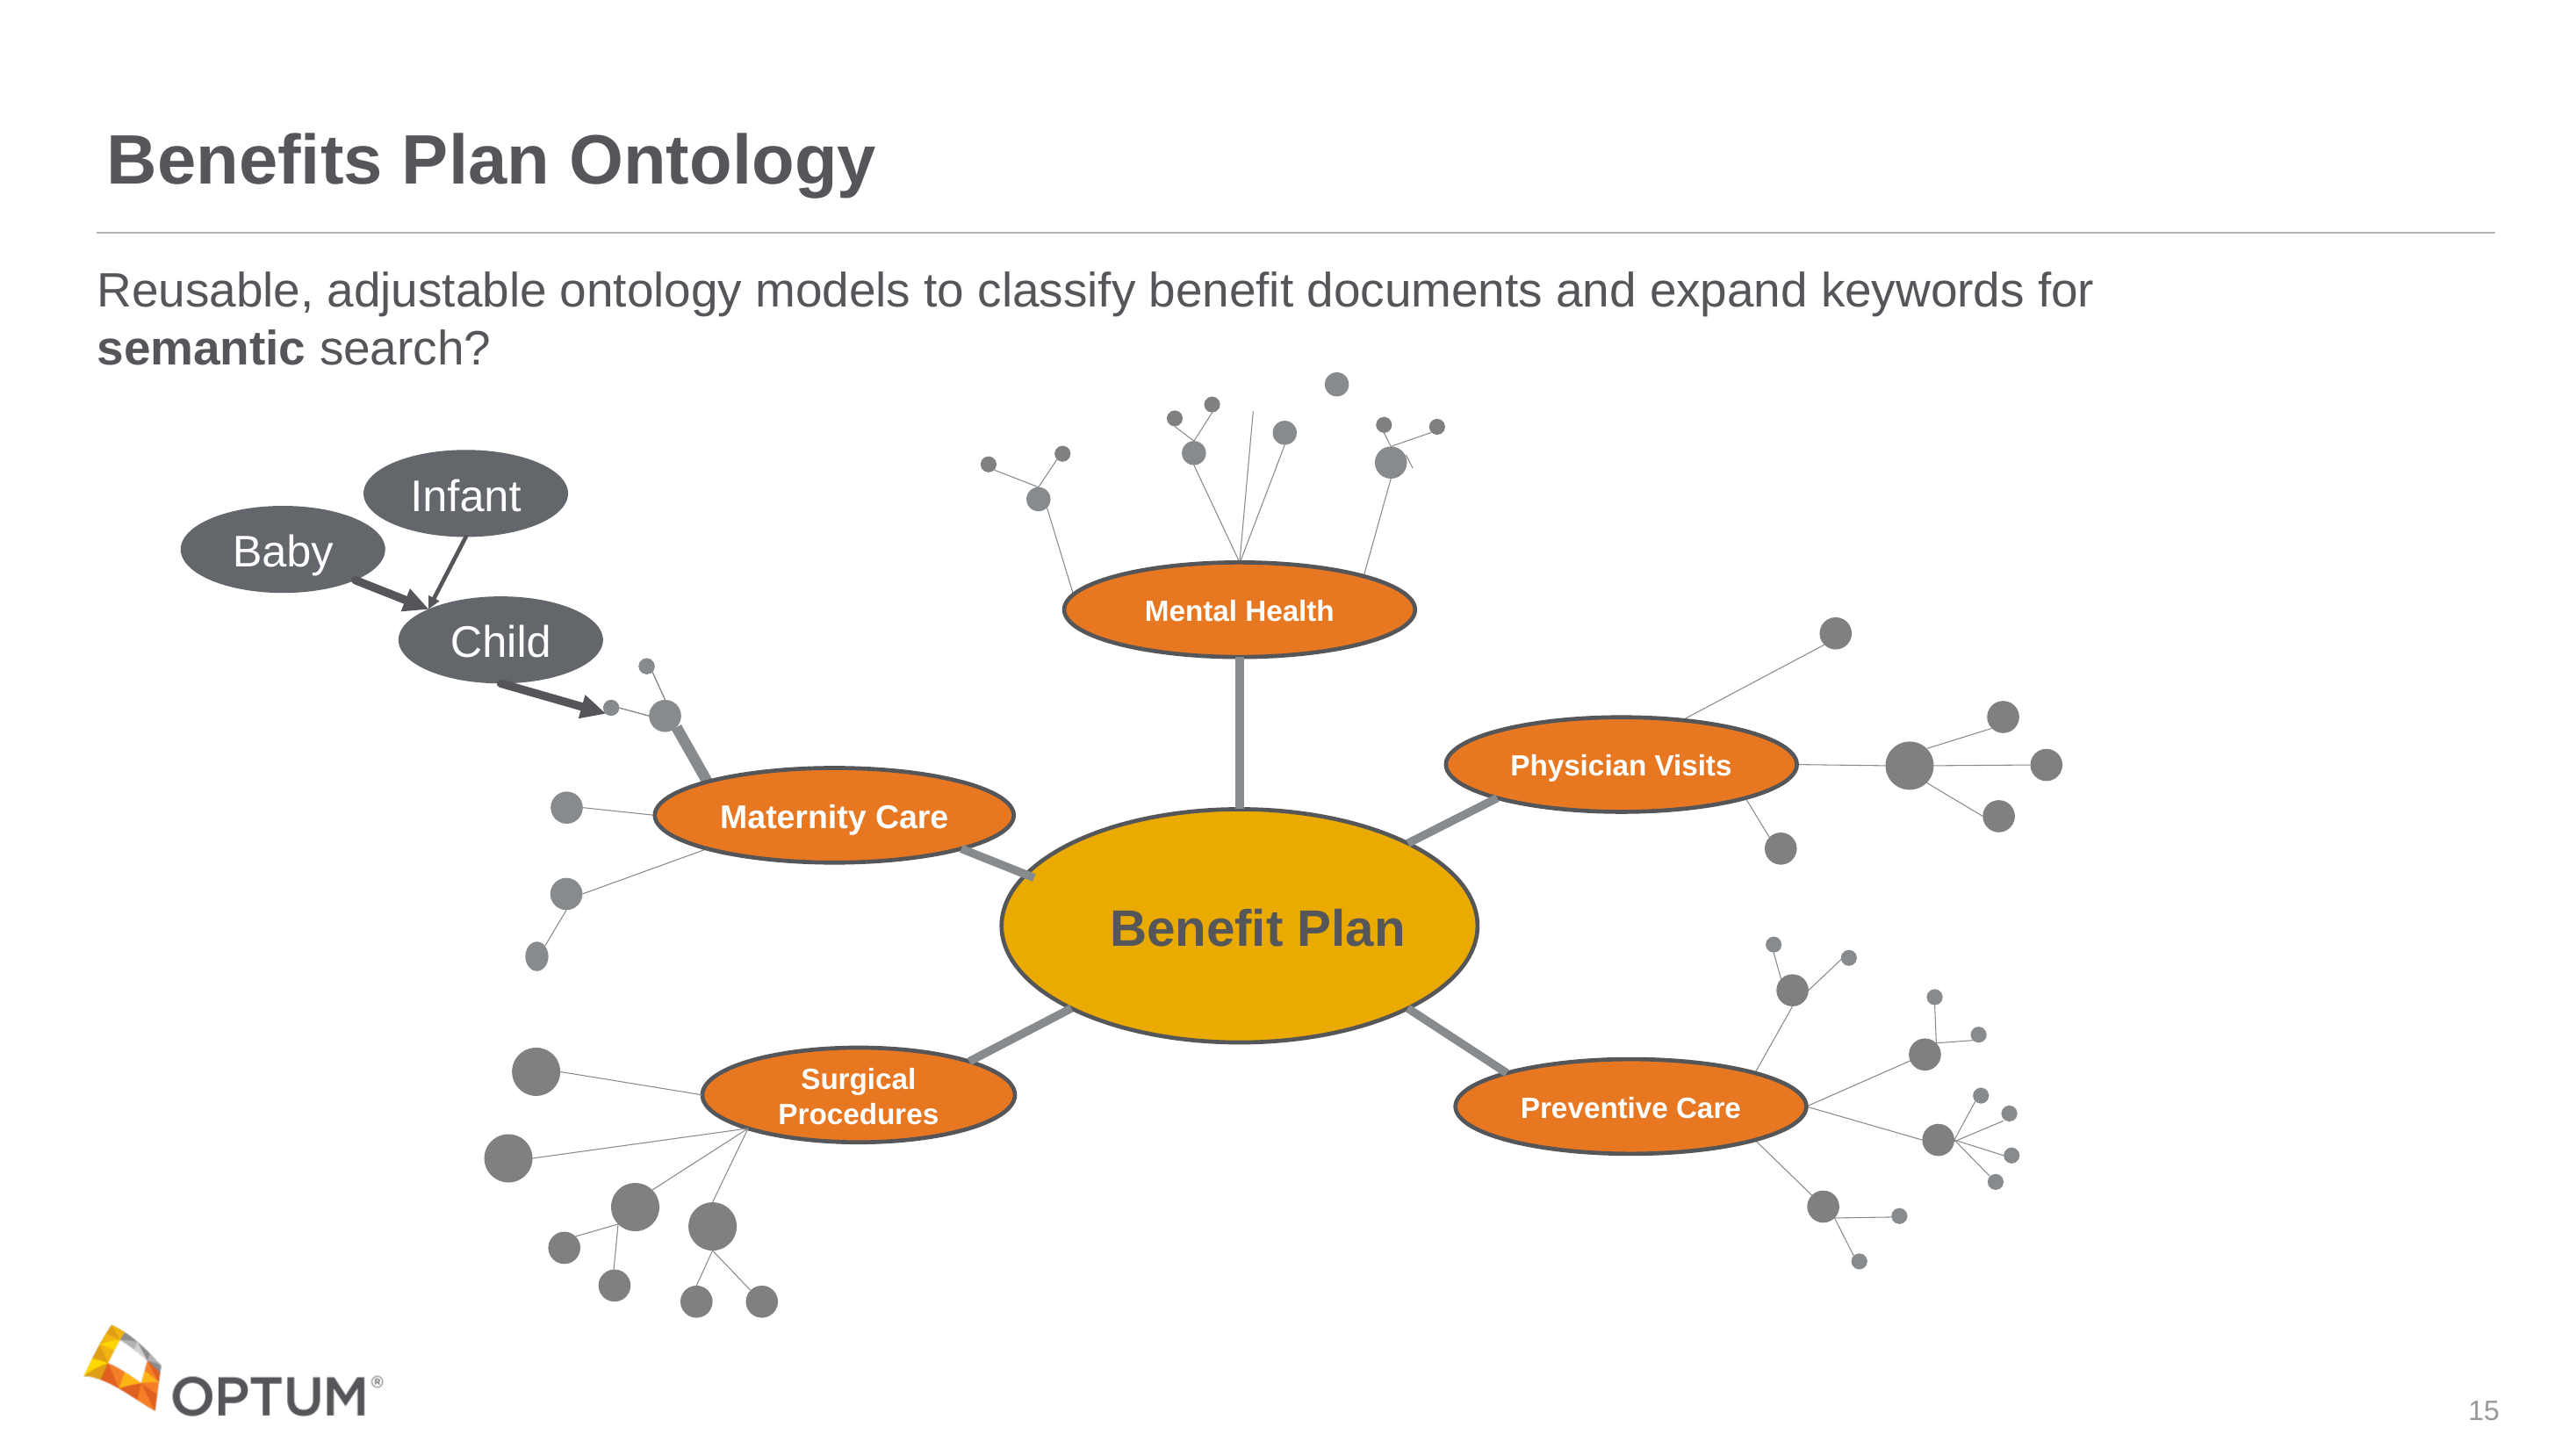

# Benefits Plan Ontology
Reusable, adjustable ontology models to classify benefit documents and expand keywords for
semantic search?

Infant
Baby
Child

Mental Health

Physician Visits

Maternity Care

Benefit Plan

Surgical Procedures
Preventive Care

15